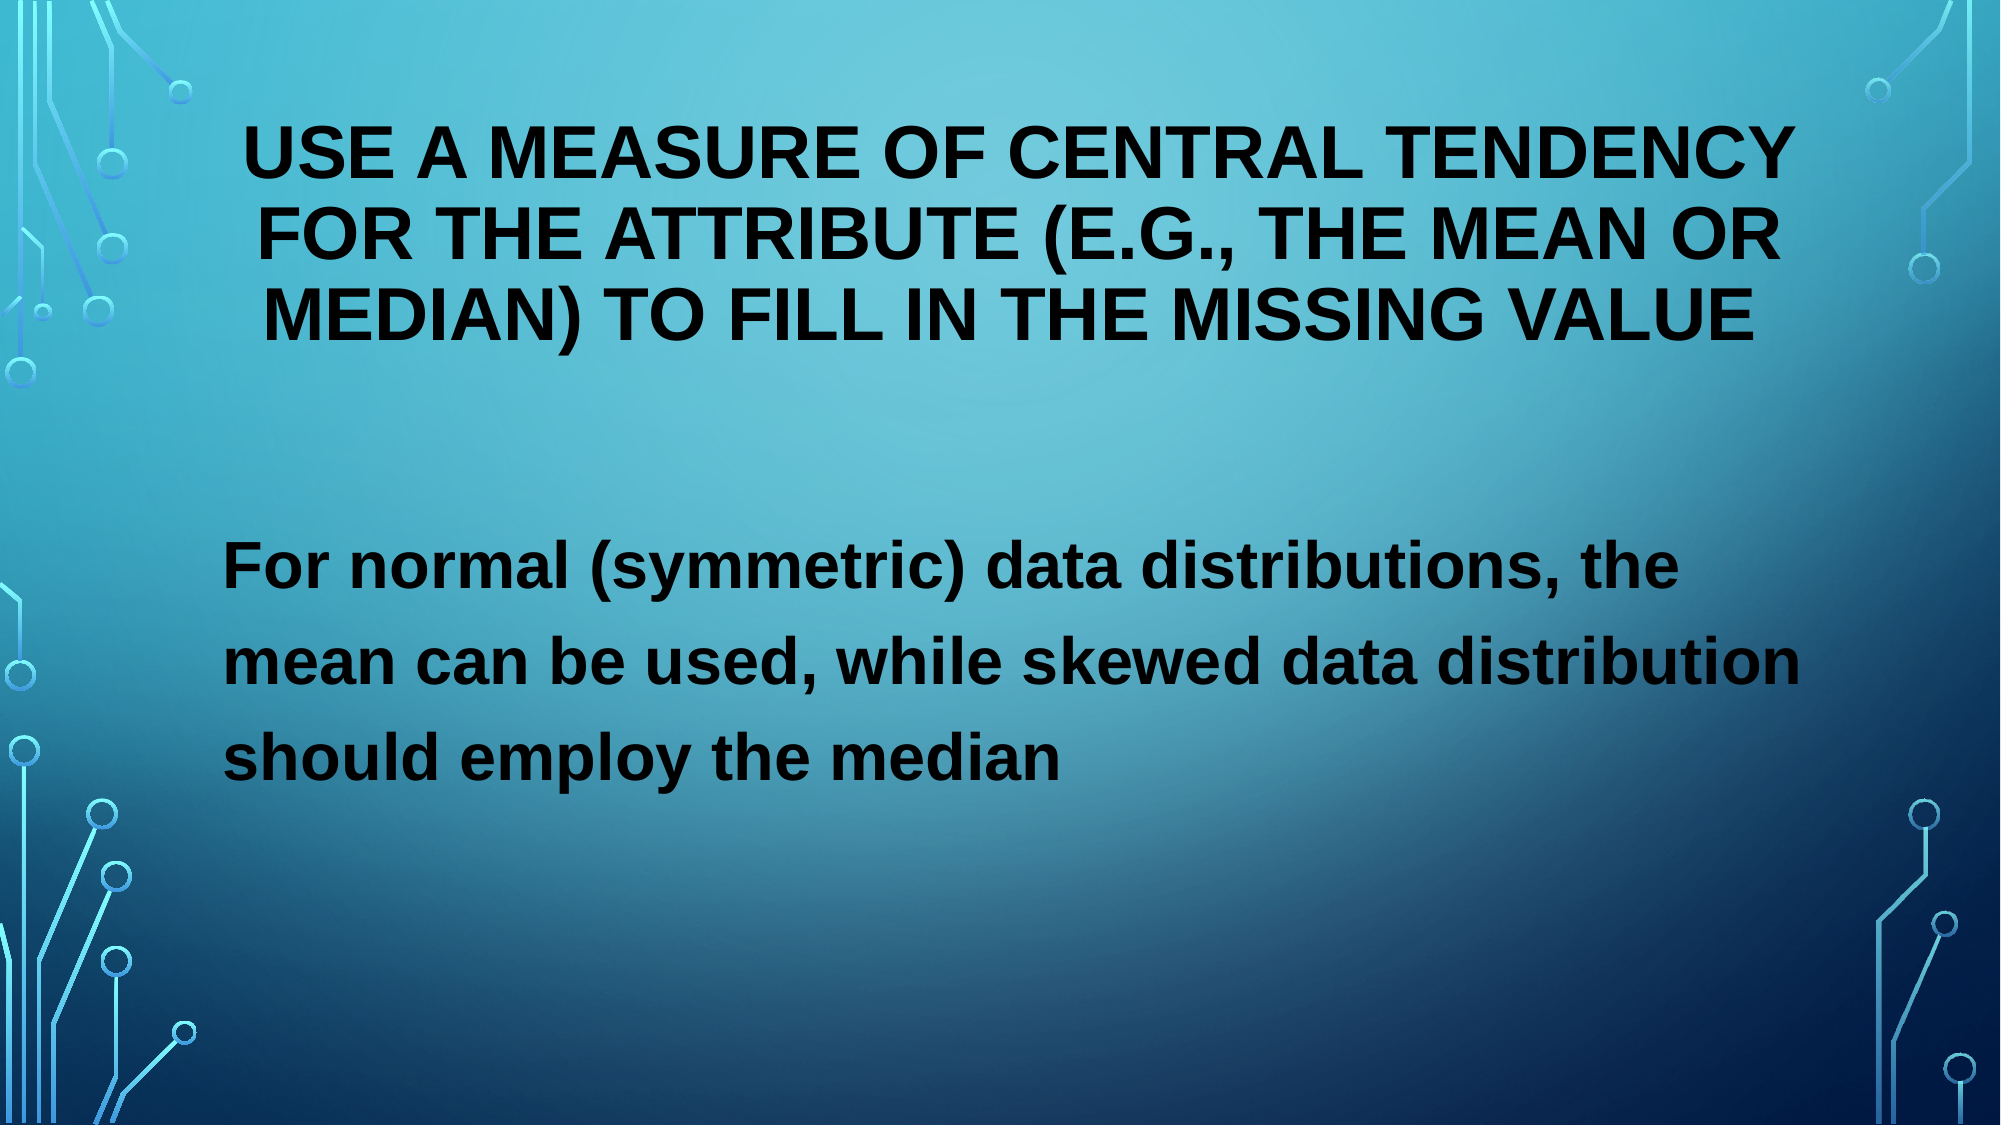

# Use a measure of central tendency for the attribute (e.g., the mean or median) to fill in the missing value
For normal (symmetric) data distributions, the mean can be used, while skewed data distribution should employ the median